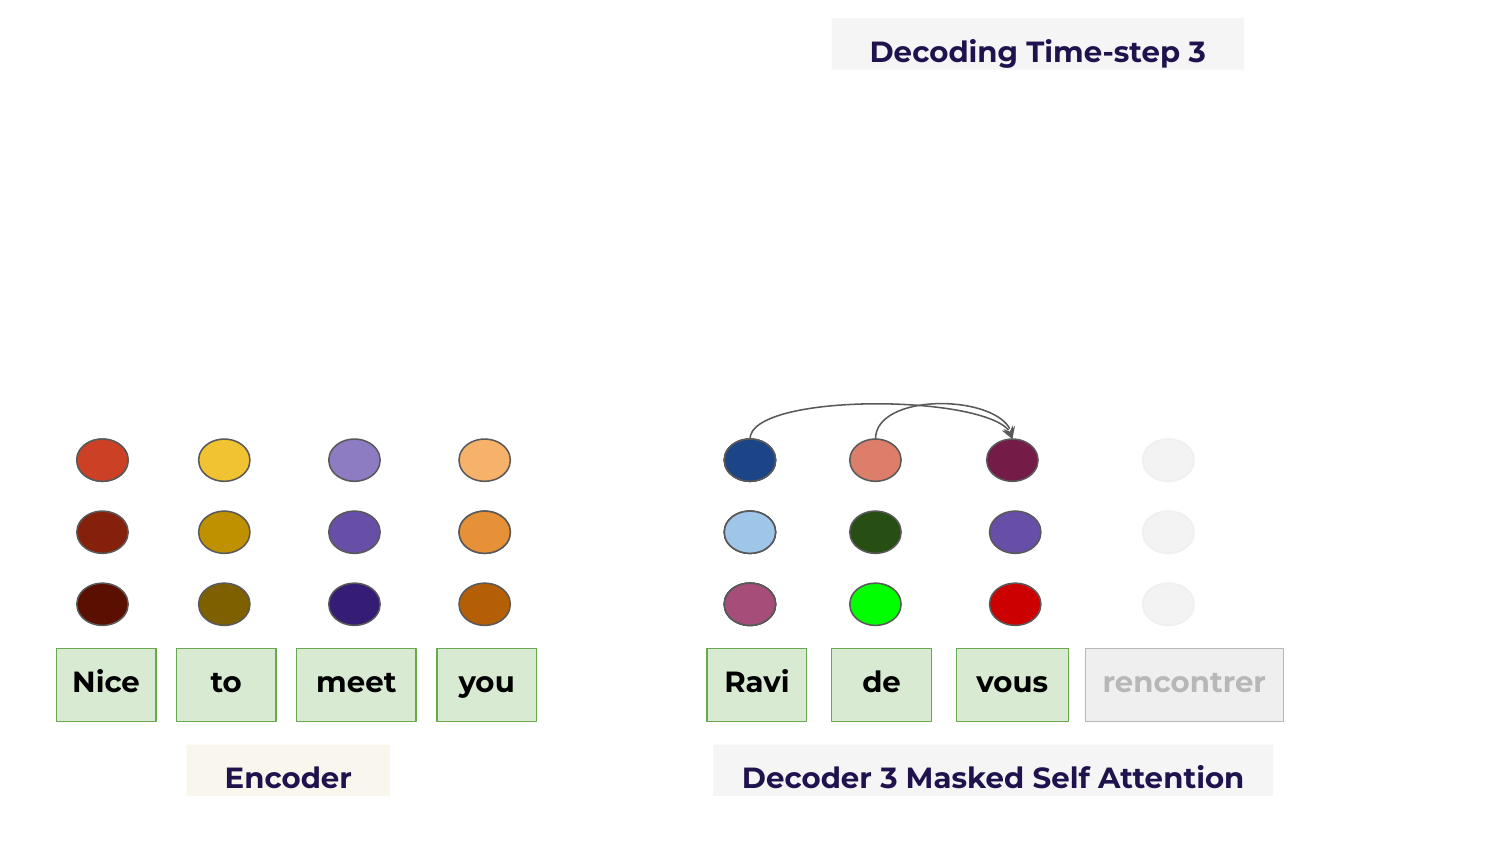

Decoding Time-step 3

Nice
to
meet
you
Ravi
de
vous
recontrer
rencontrer
Encoder
Decoder 3 Masked Self Attention